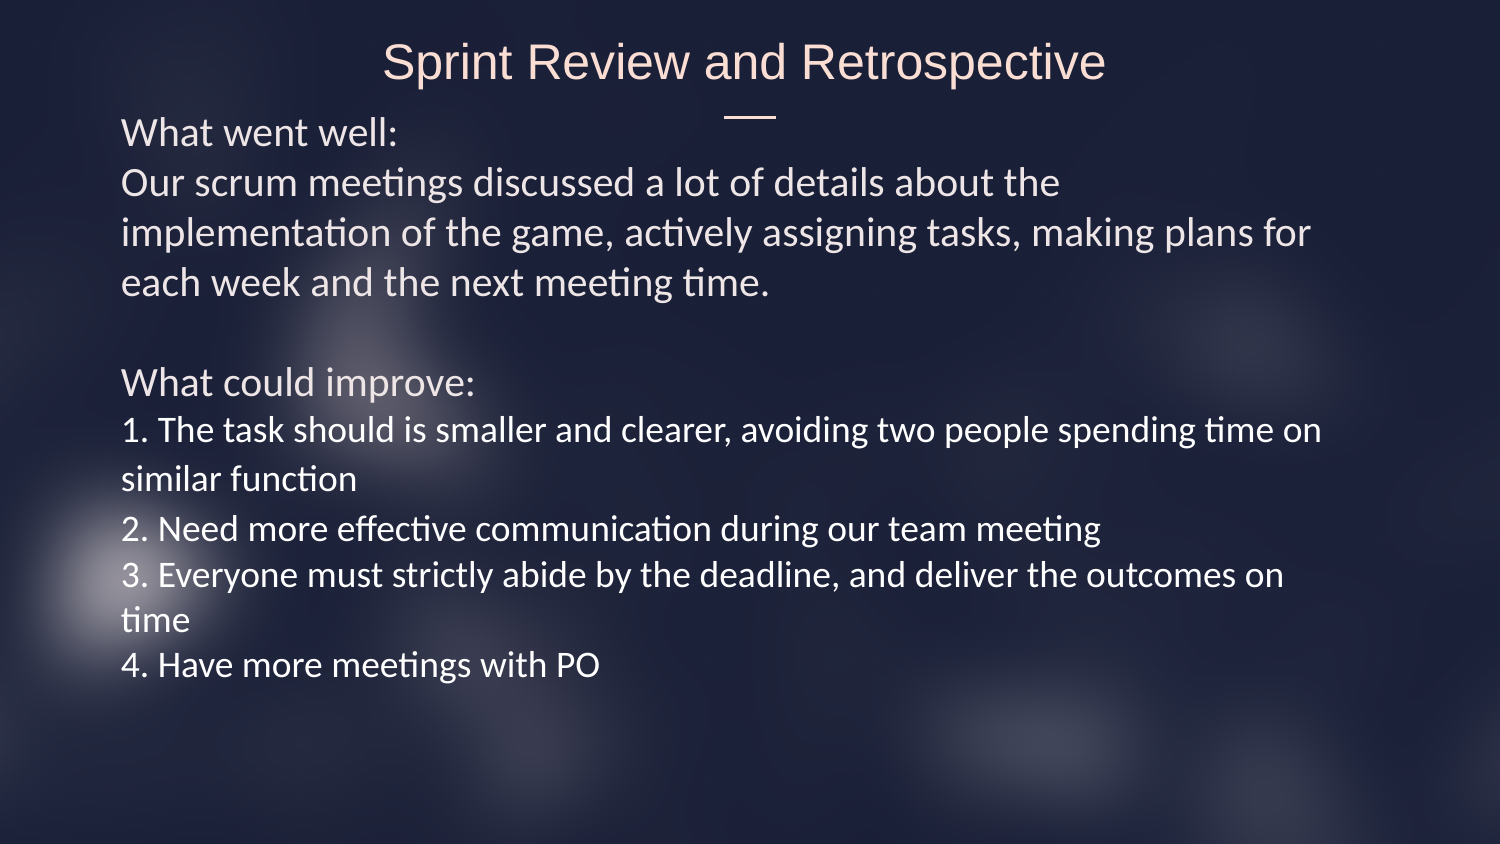

Sprint Review and Retrospective
What went well:
Our scrum meetings discussed a lot of details about the implementation of the game, actively assigning tasks, making plans for each week and the next meeting time.

What could improve:
1. The task should is smaller and clearer, avoiding two people spending time on similar function
2. Need more effective communication during our team meeting
3. Everyone must strictly abide by the deadline, and deliver the outcomes on time
4. Have more meetings with PO